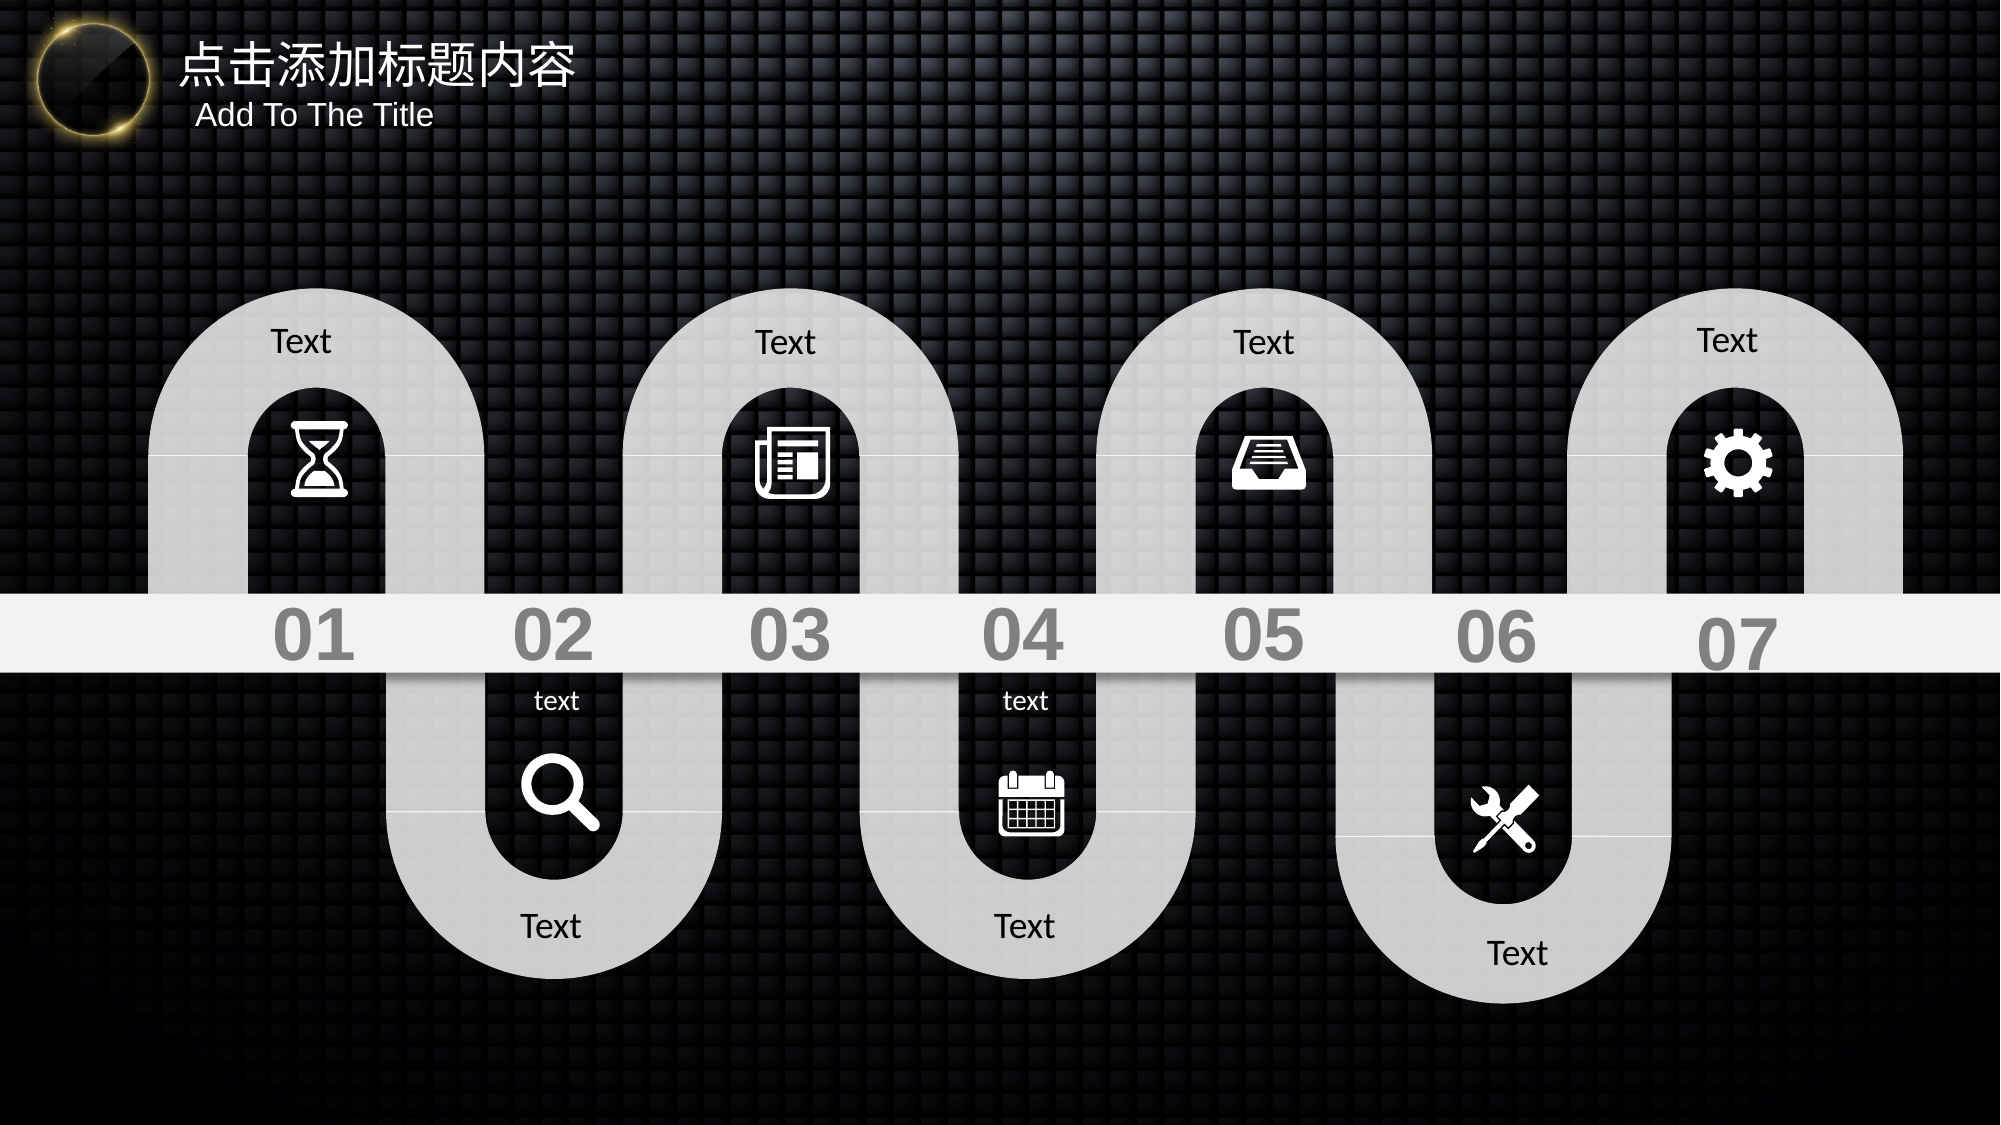

Text
Text
Text
Text

01
02
03
04
05
06
07

text
text

Text
Text
Text